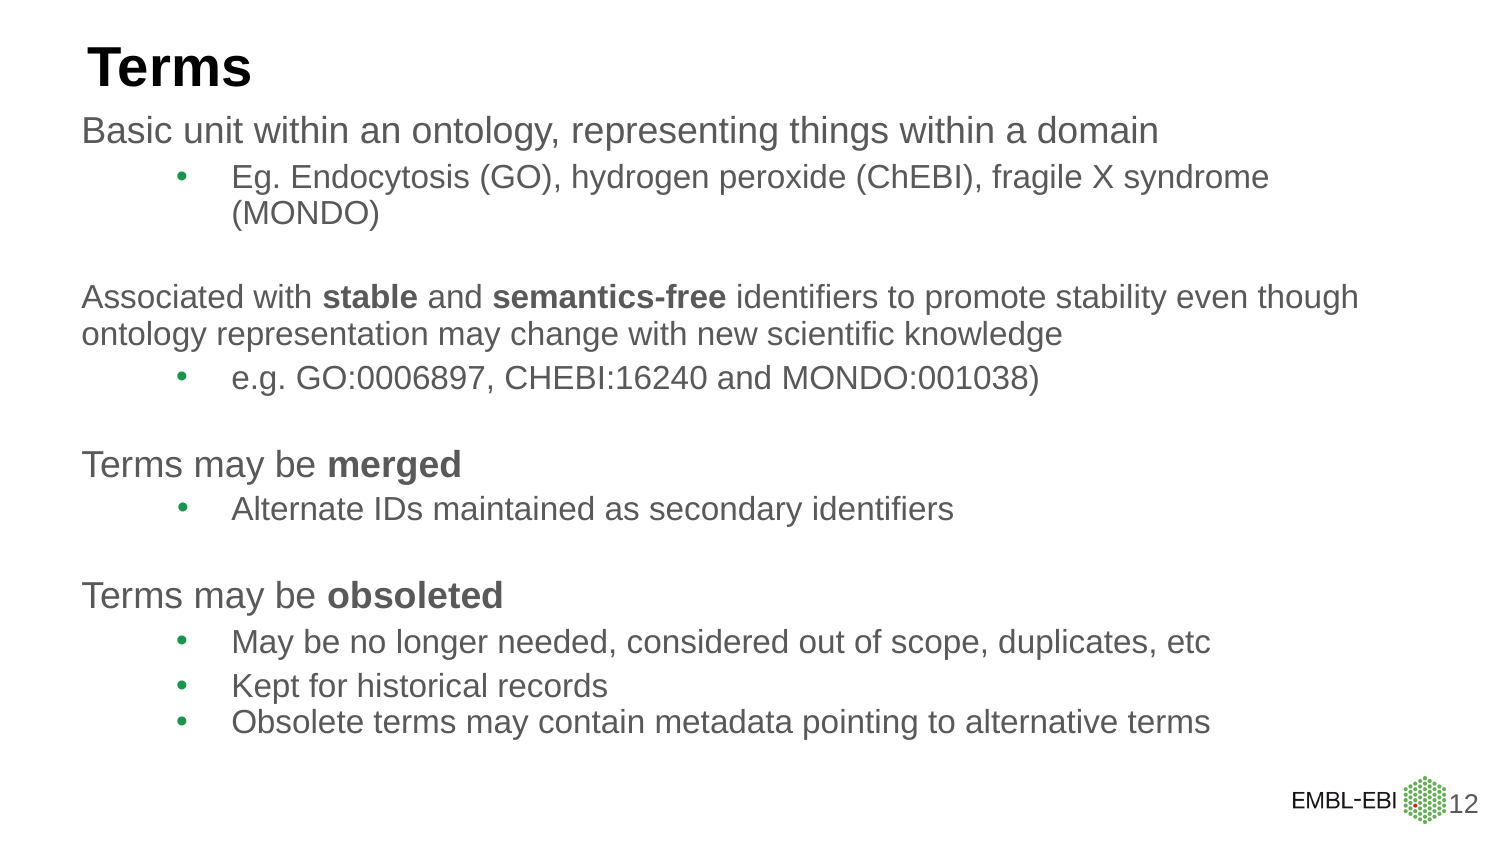

# Terms
Basic unit within an ontology, representing things within a domain
Eg. Endocytosis (GO), hydrogen peroxide (ChEBI), fragile X syndrome (MONDO)

Associated with stable and semantics-free identifiers to promote stability even though ontology representation may change with new scientific knowledge
e.g. GO:0006897, CHEBI:16240 and MONDO:001038)

Terms may be merged
Alternate IDs maintained as secondary identifiers

Terms may be obsoleted
May be no longer needed, considered out of scope, duplicates, etc
Kept for historical records
Obsolete terms may contain metadata pointing to alternative terms

12